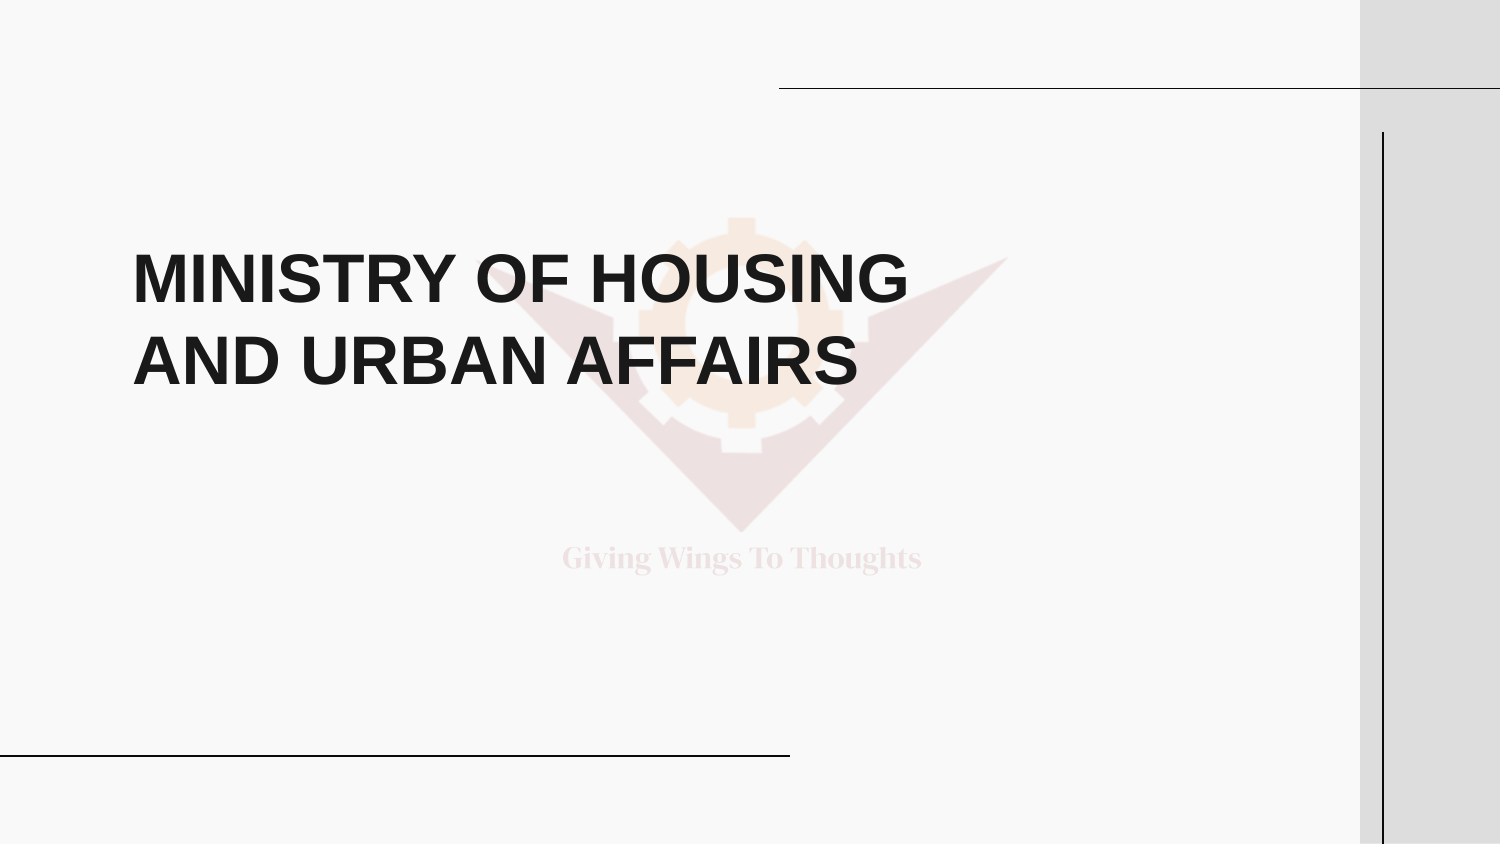

# MINISTRY OF HOUSING AND URBAN AFFAIRS